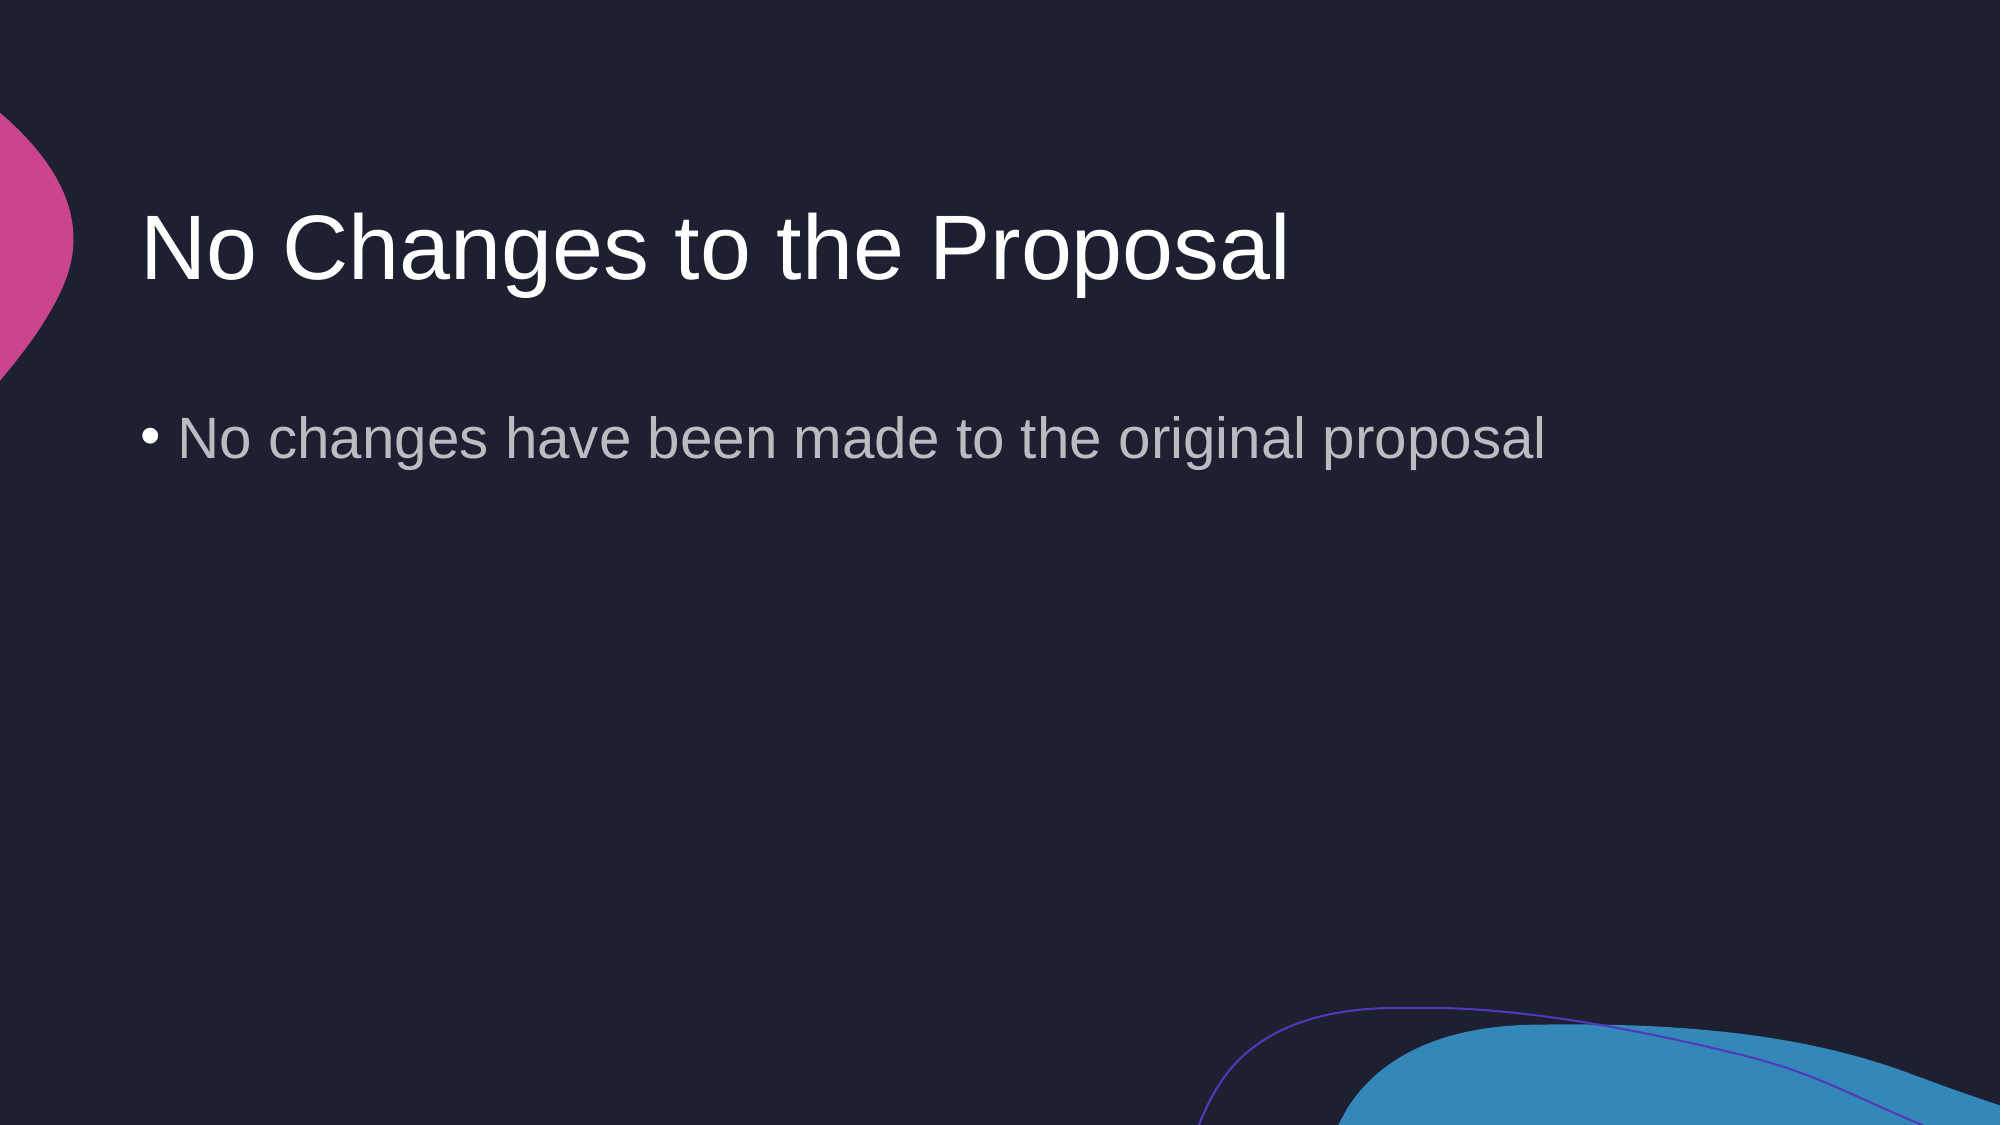

# No Changes to the Proposal
No changes have been made to the original proposal